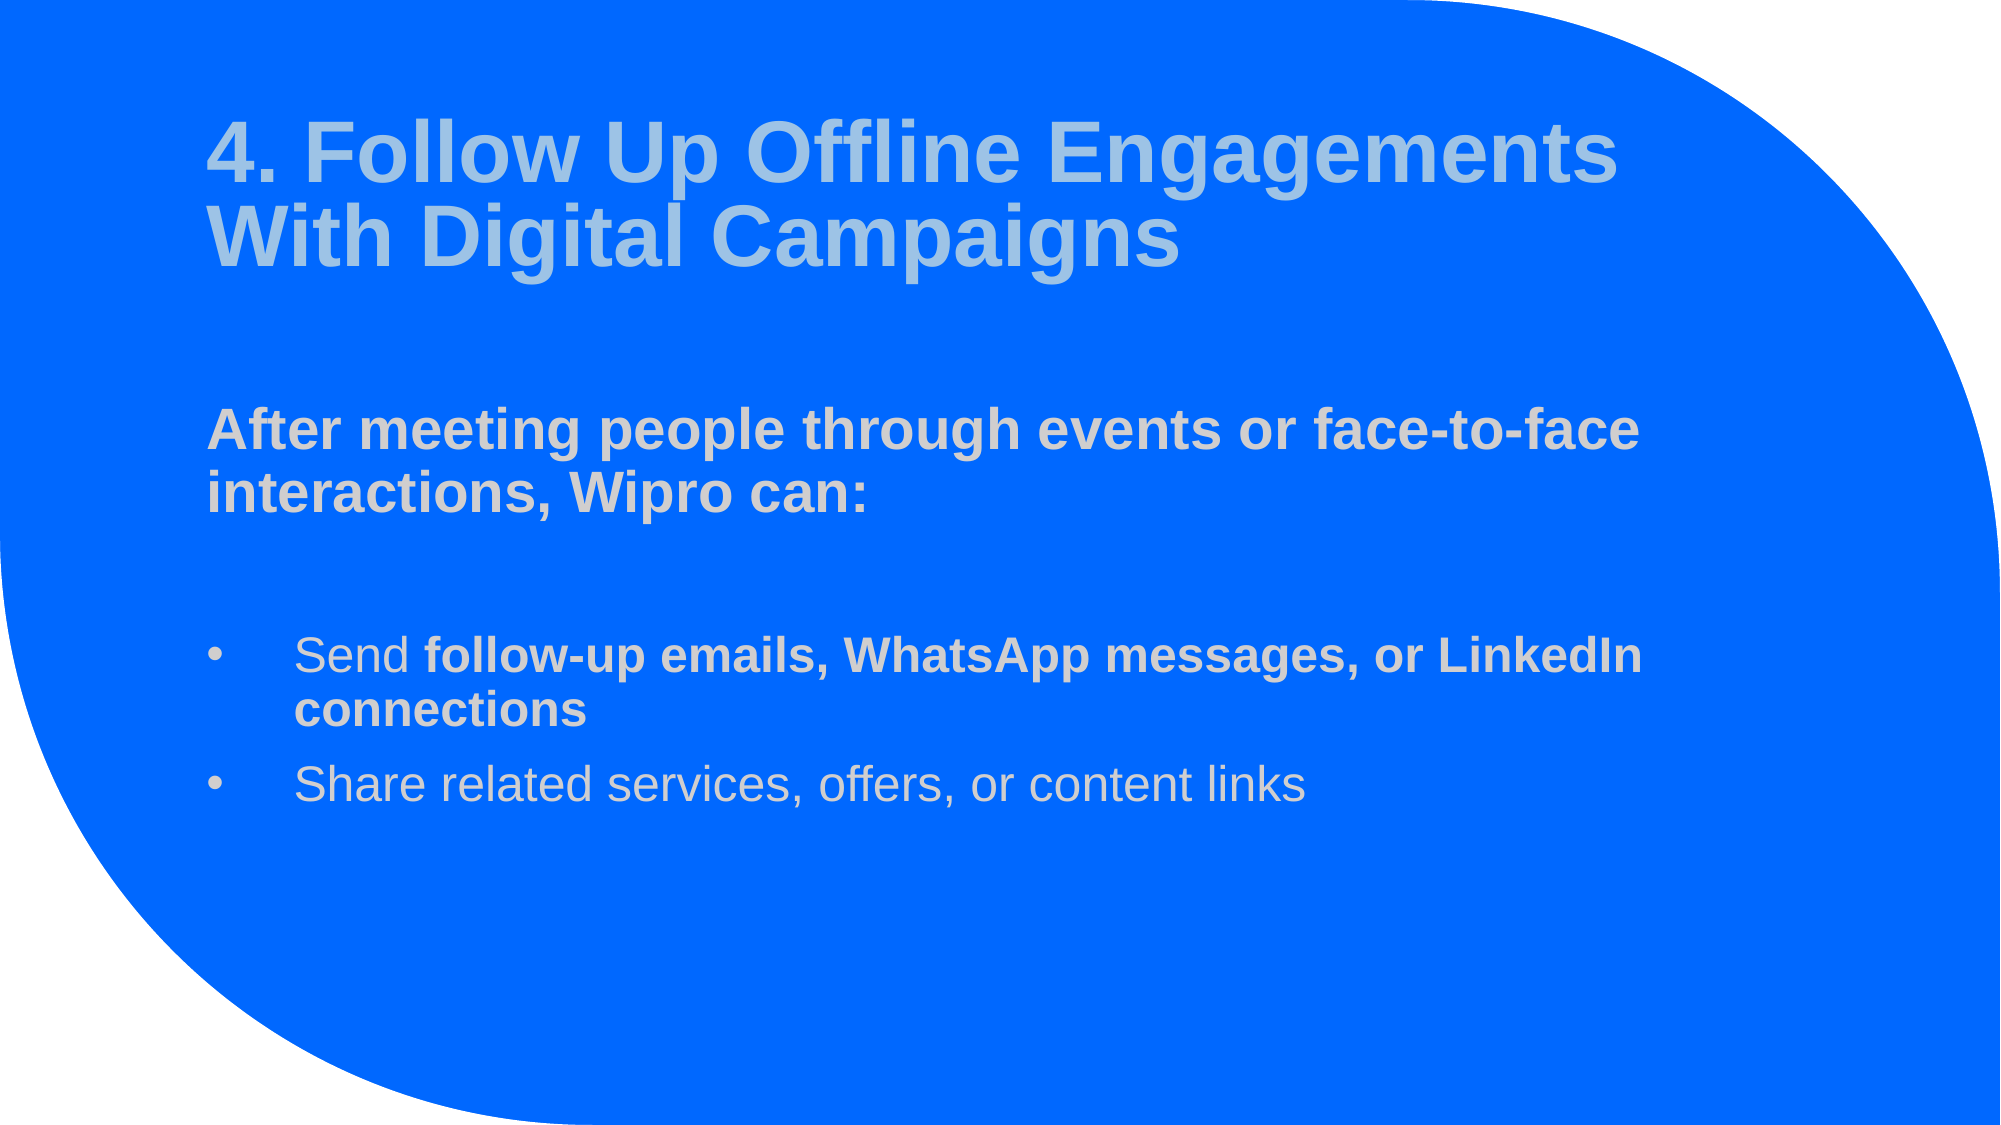

# 4. Follow Up Offline Engagements With Digital Campaigns
After meeting people through events or face-to-face interactions, Wipro can:

Send follow-up emails, WhatsApp messages, or LinkedIn connections
Share related services, offers, or content links